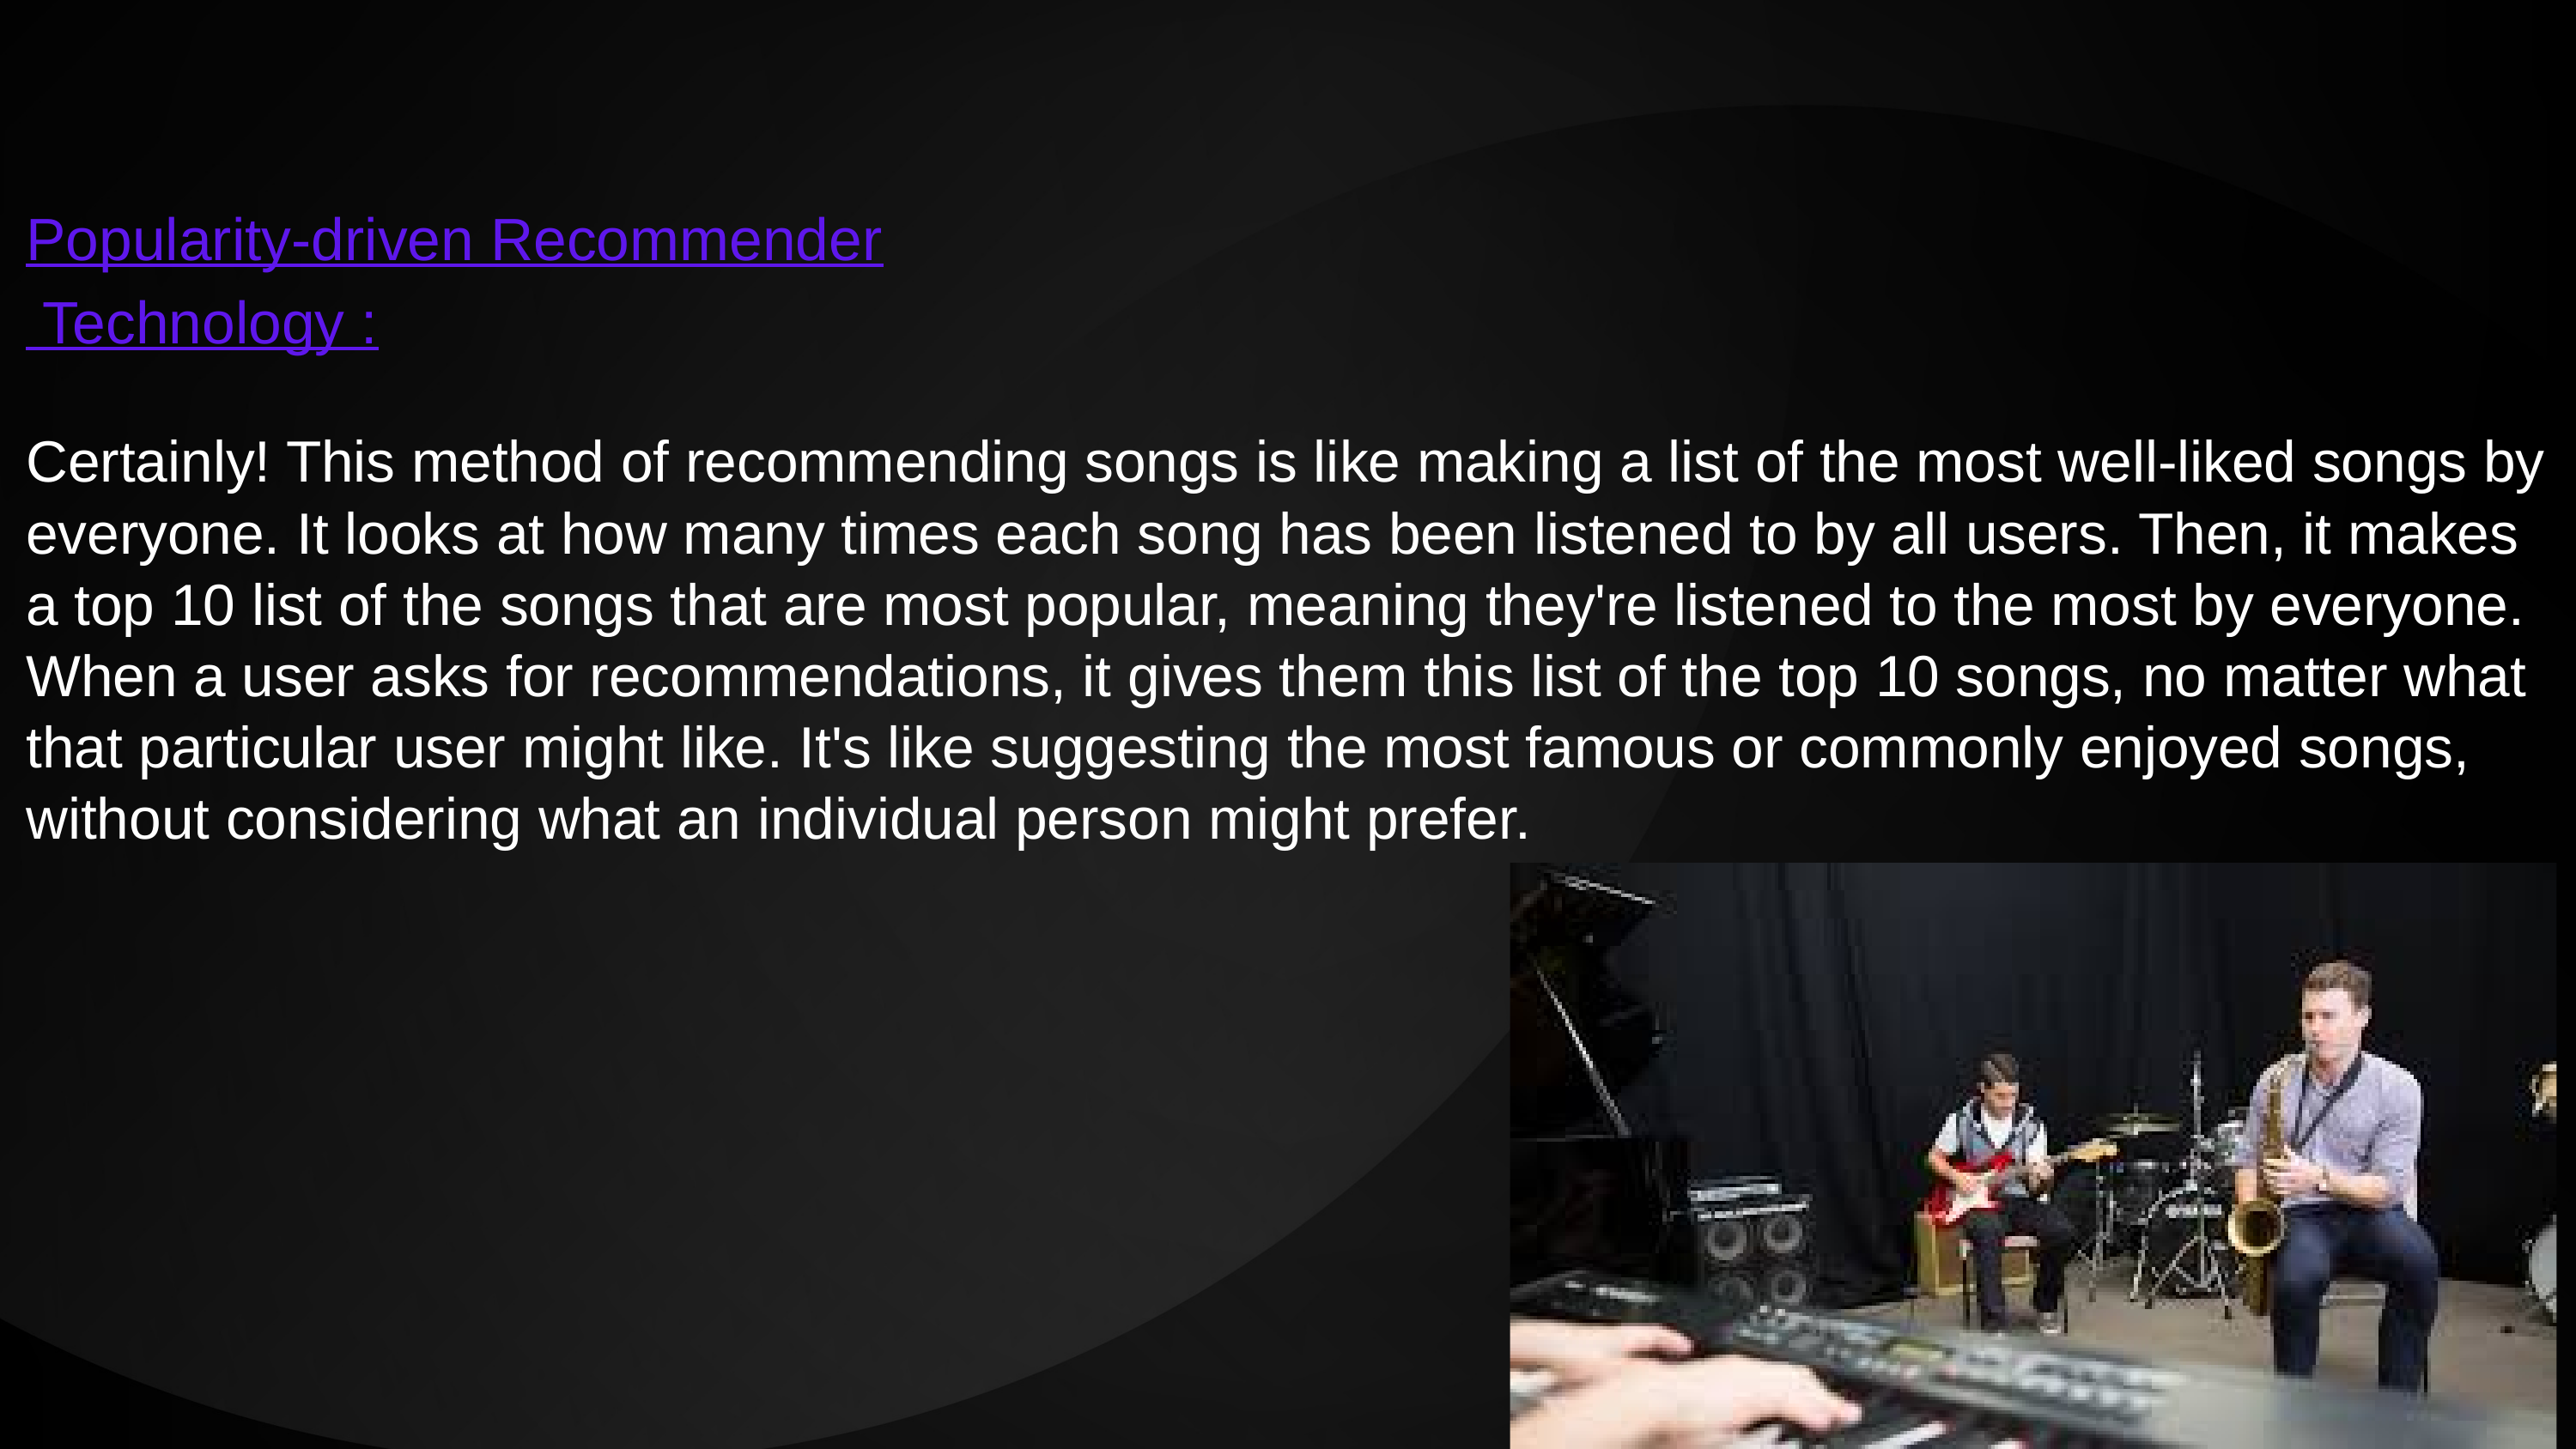

Popularity-driven Recommender
 Technology :

Certainly! This method of recommending songs is like making a list of the most well-liked songs by everyone. It looks at how many times each song has been listened to by all users. Then, it makes a top 10 list of the songs that are most popular, meaning they're listened to the most by everyone. When a user asks for recommendations, it gives them this list of the top 10 songs, no matter what that particular user might like. It's like suggesting the most famous or commonly enjoyed songs, without considering what an individual person might prefer.